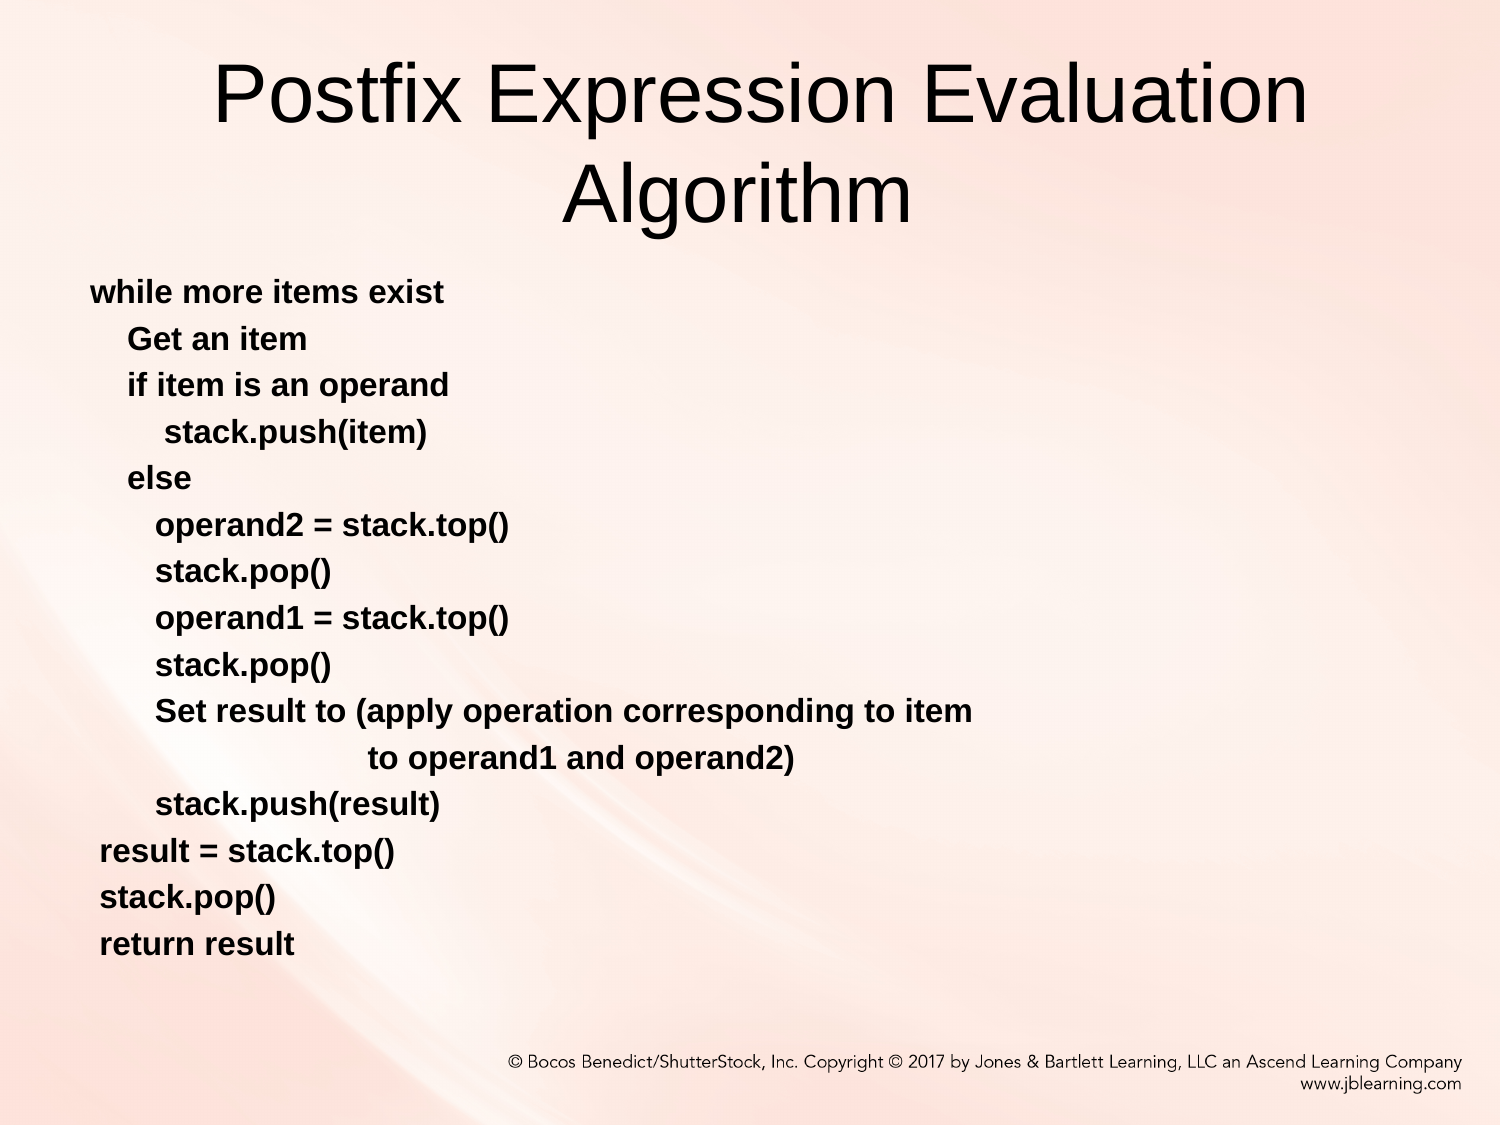

# Postfix Expression Evaluation Algorithm
while more items exist
    Get an item
    if item is an operand
        stack.push(item)
    else
       operand2 = stack.top()
       stack.pop()
       operand1 = stack.top()
       stack.pop()
       Set result to (apply operation corresponding to item
                              to operand1 and operand2)
       stack.push(result)
 result = stack.top()
 stack.pop()
 return result